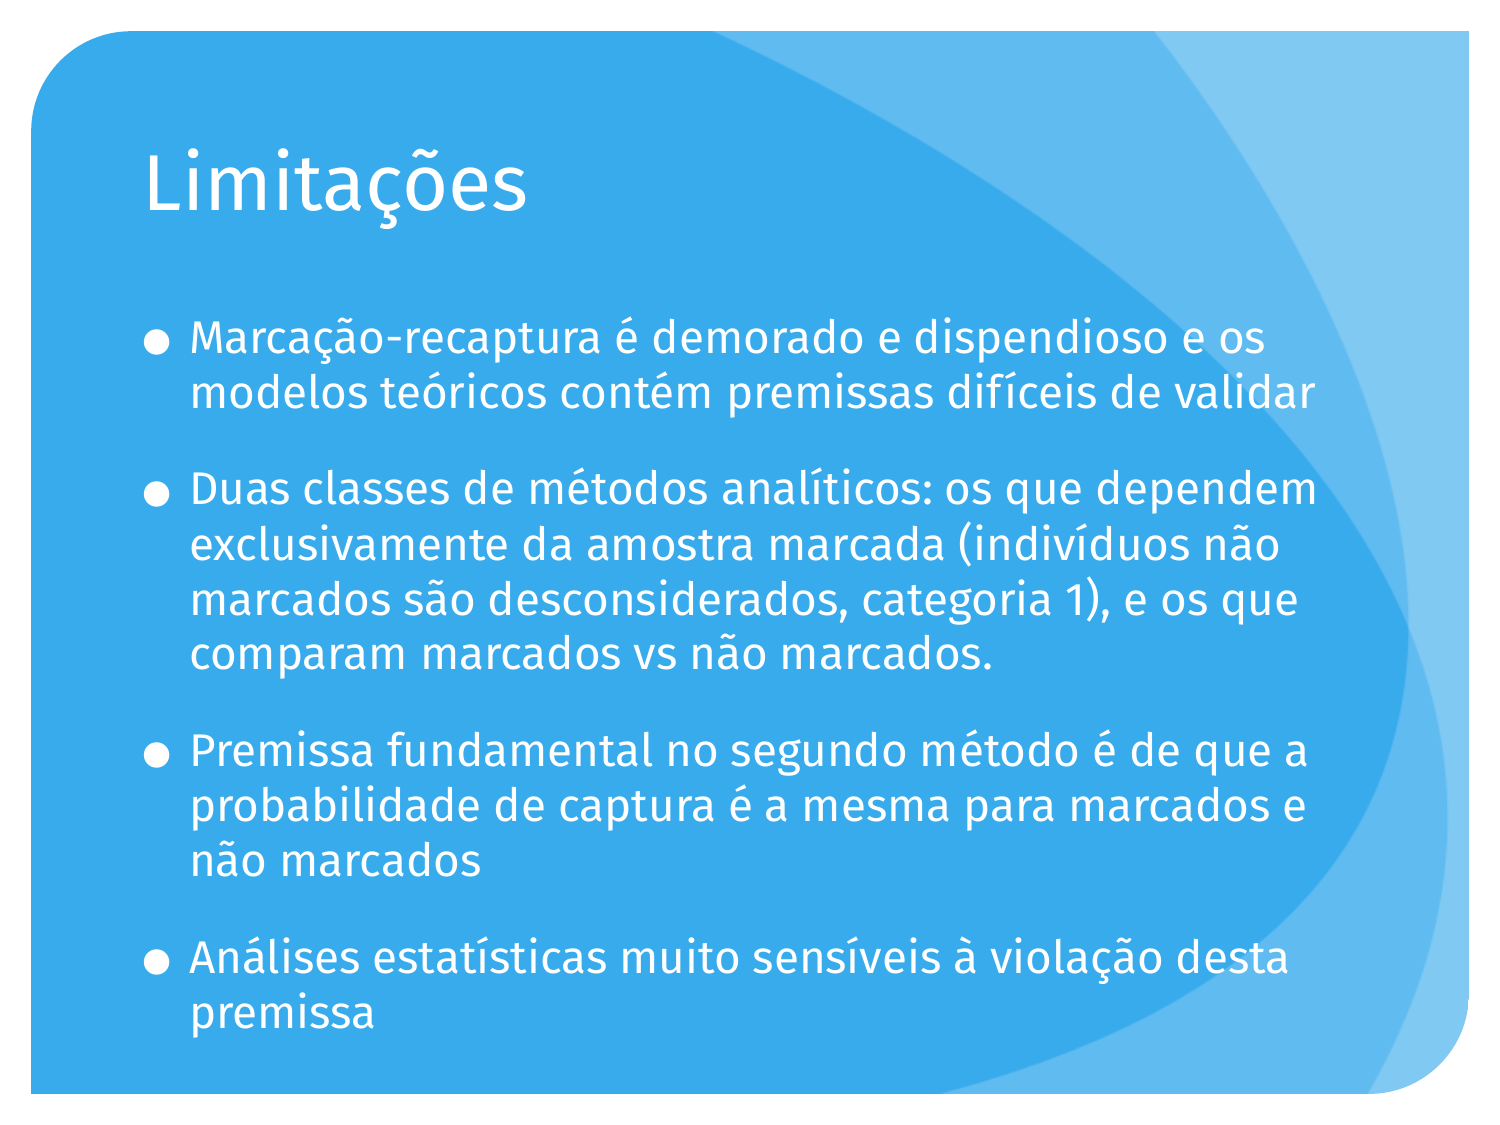

# Limitações
Marcação-recaptura é demorado e dispendioso e os modelos teóricos contém premissas difíceis de validar
Duas classes de métodos analíticos: os que dependem exclusivamente da amostra marcada (indivíduos não marcados são desconsiderados, categoria 1), e os que comparam marcados vs não marcados.
Premissa fundamental no segundo método é de que a probabilidade de captura é a mesma para marcados e não marcados
Análises estatísticas muito sensíveis à violação desta premissa